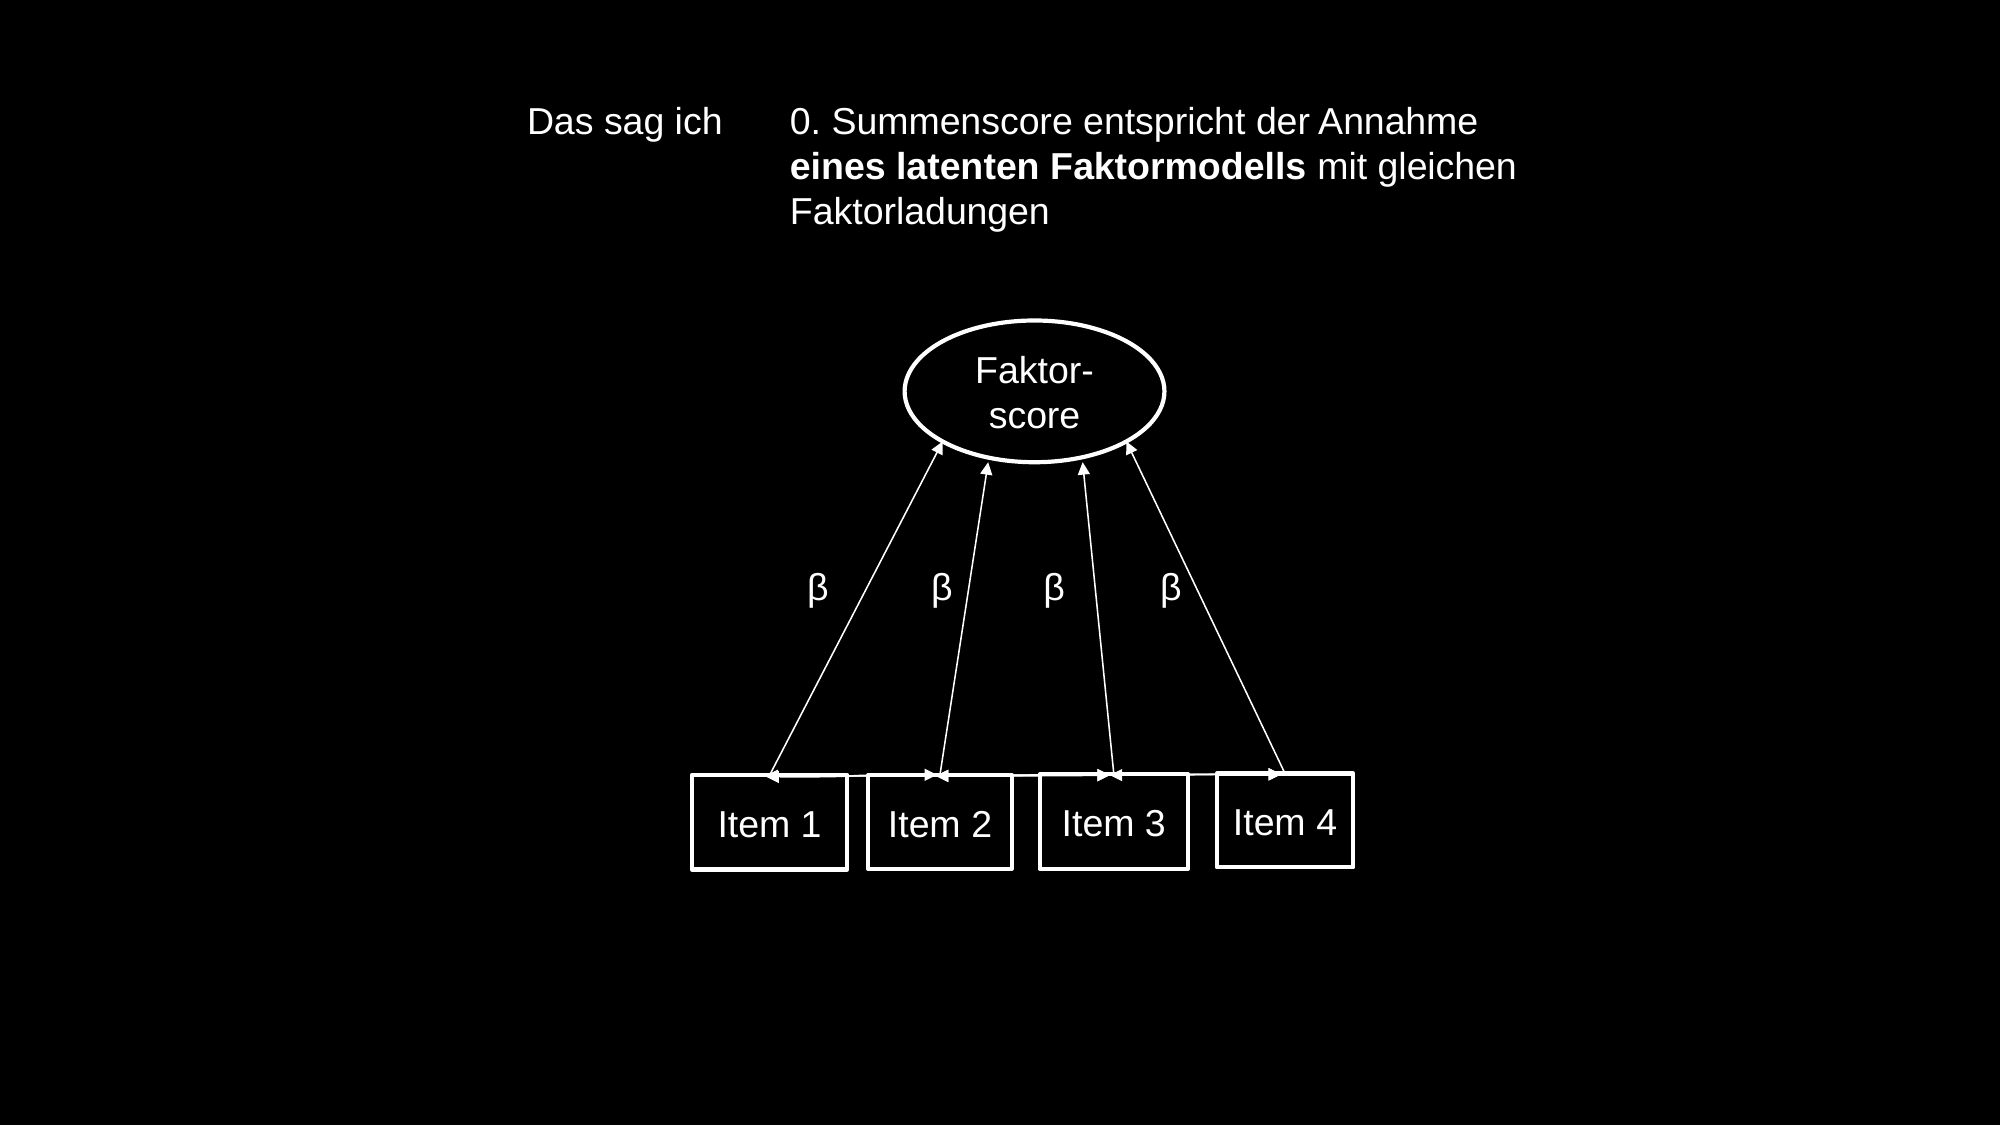

Das sag ich
0. Summenscore entspricht der Annahme eines latenten Faktormodells mit gleichen Faktorladungen
Faktor-score
β
β
β
β
Item 4
Item 3
Item 1
Item 2